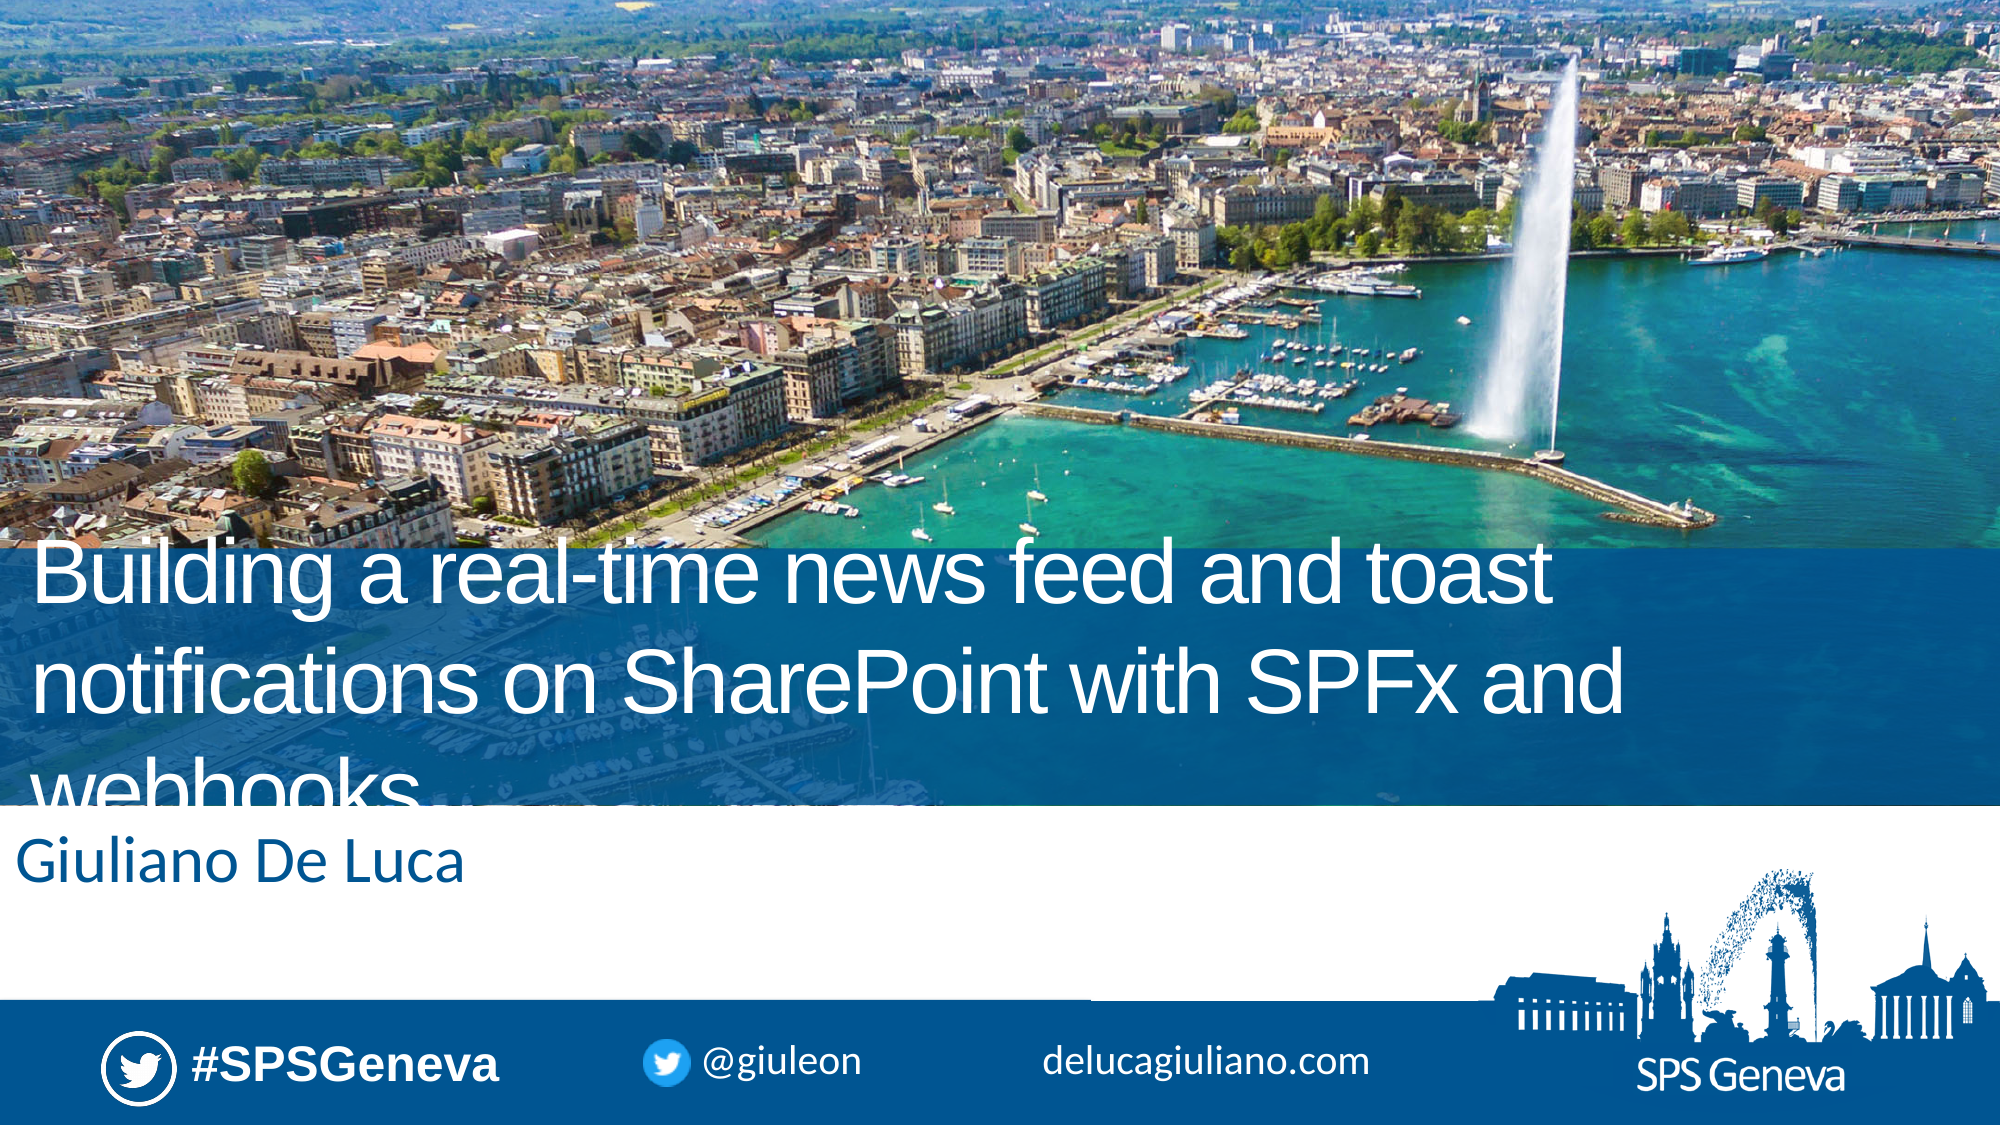

# Building a real-time news feed and toast notifications on SharePoint with SPFx and webhooks
Giuliano De Luca